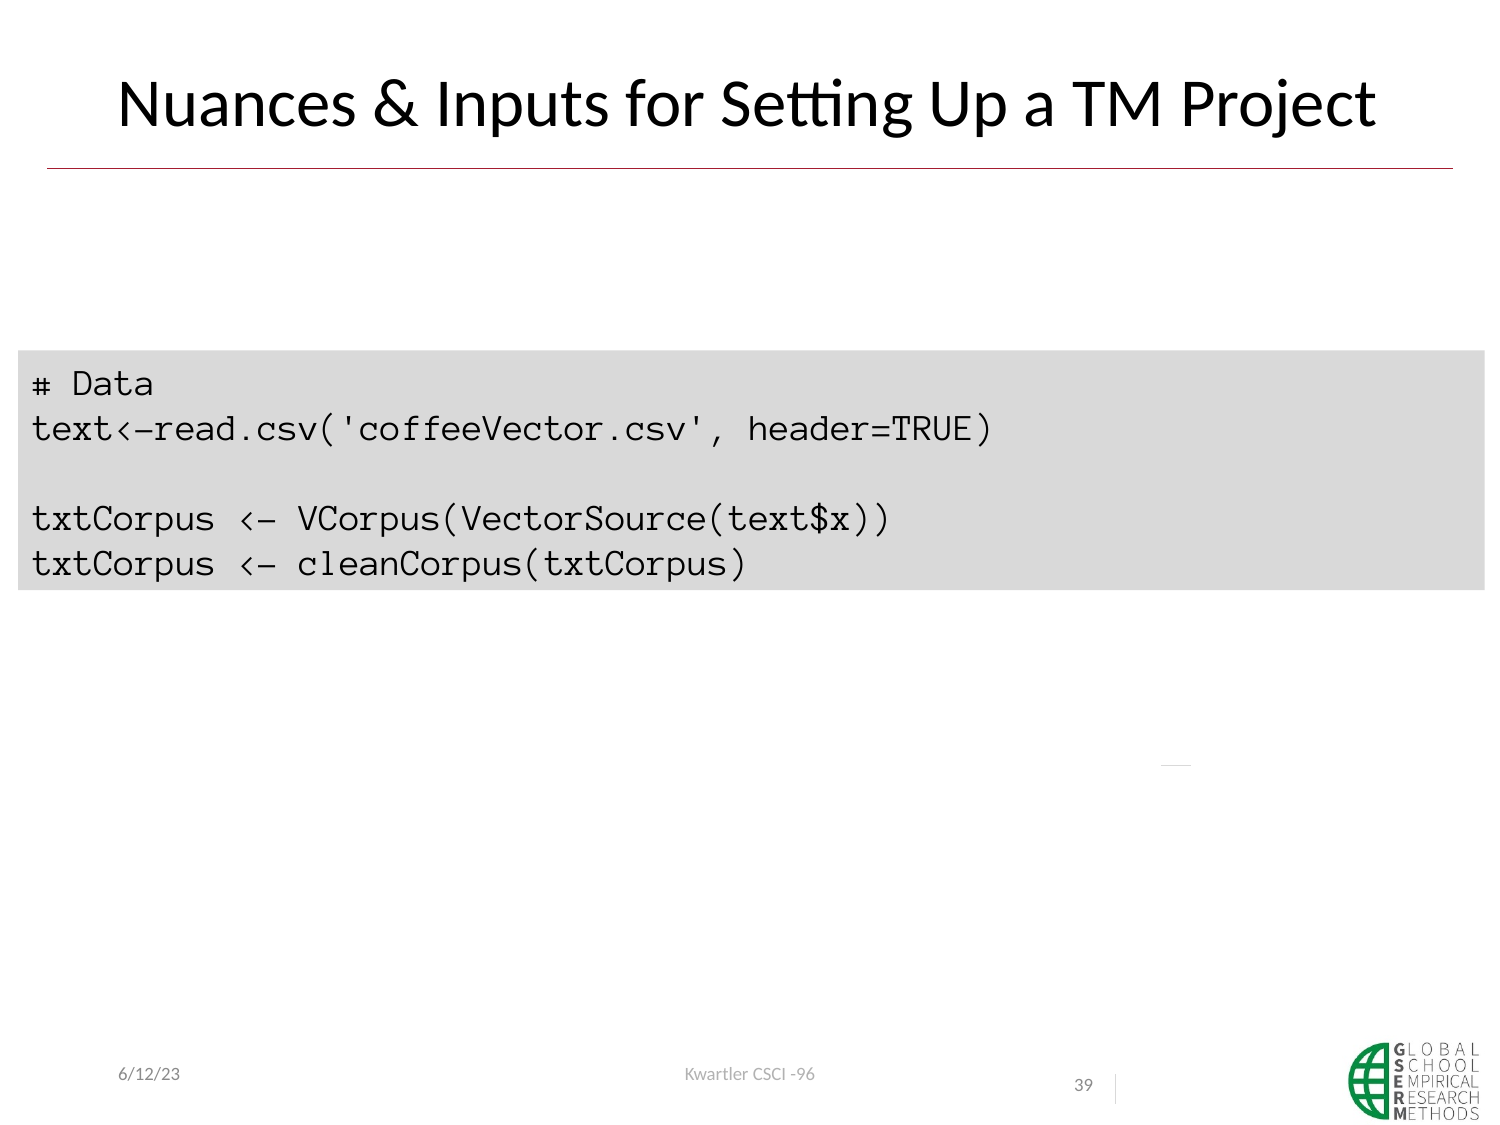

# Nuances & Inputs for Setting Up a TM Project
# Data
text<-read.csv('coffeeVector.csv', header=TRUE)

txtCorpus <- VCorpus(VectorSource(text$x))
txtCorpus <- cleanCorpus(txtCorpus)
6/12/23
Kwartler CSCI -96
39